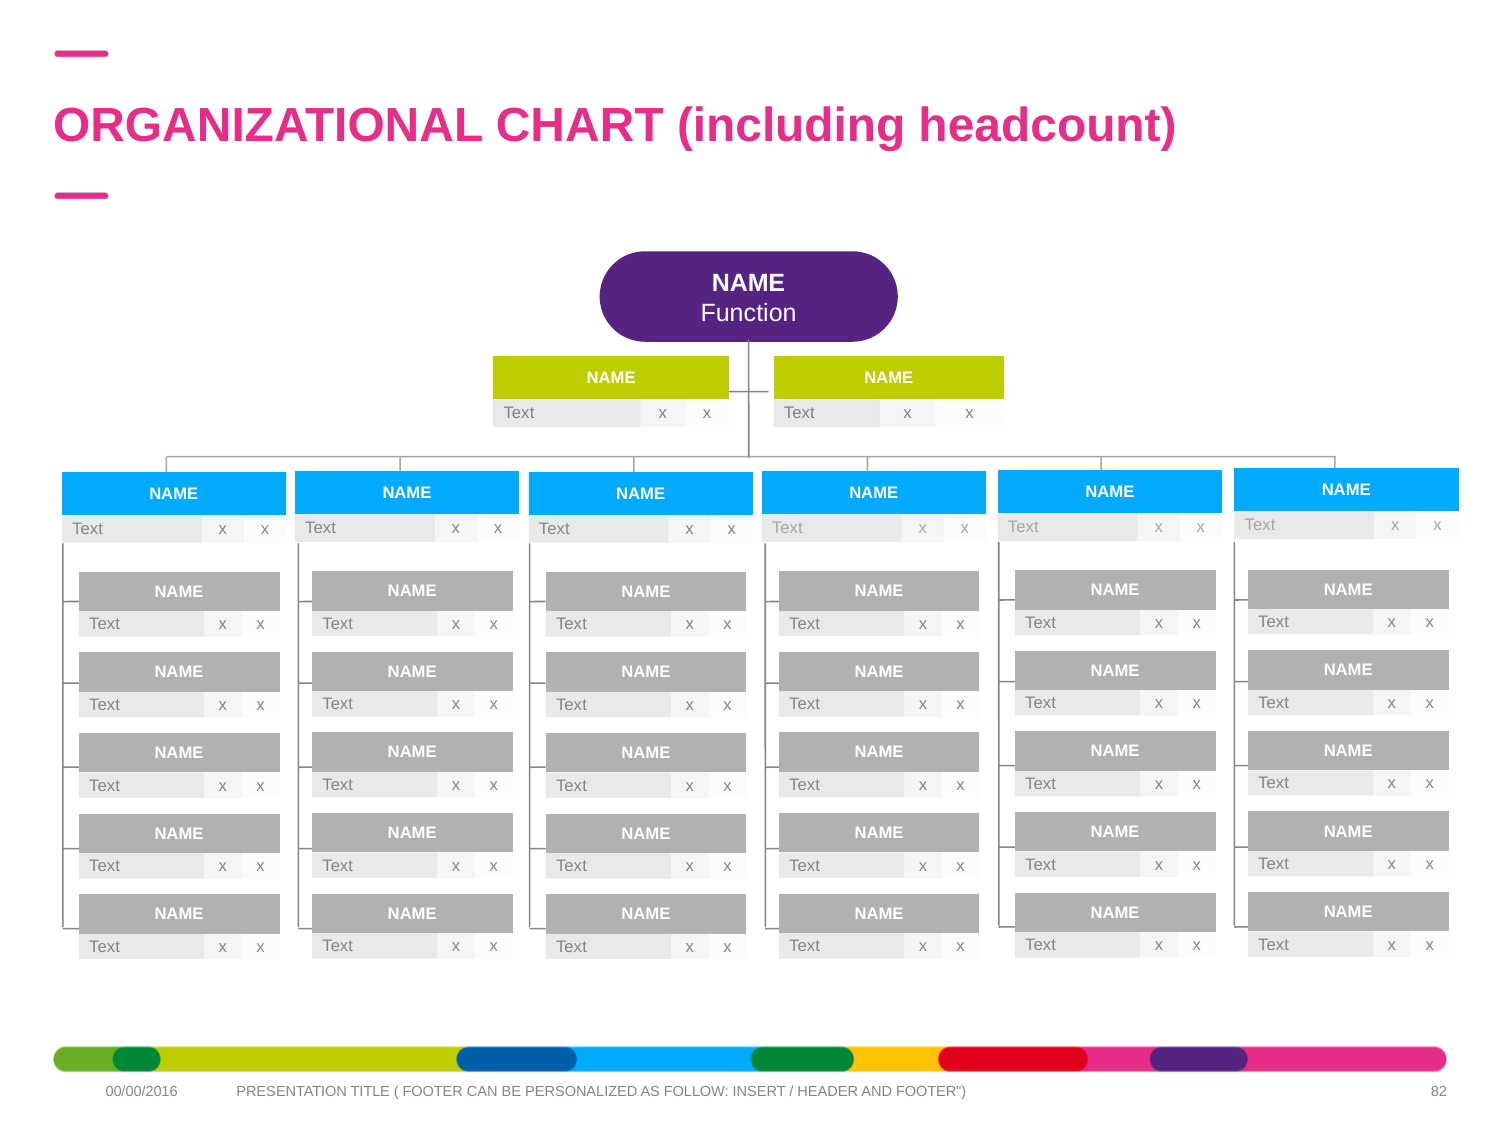

# ORGANIZATIONAL CHART (including headcount)
NAME
Function

| NAME |  |  |
| --- | --- | --- |
| Text | x | x |
| NAME |  |  |
| --- | --- | --- |
| Text | x | x |

| NAME |  |  |
| --- | --- | --- |
| Text | x | x |
| NAME |  |  |
| --- | --- | --- |
| Text | x | x |
| NAME |  |  |
| --- | --- | --- |
| Text | x | x |
| NAME |  |  |
| --- | --- | --- |
| Text | x | x |
| NAME |  |  |
| --- | --- | --- |
| Text | x | x |
| NAME |  |  |
| --- | --- | --- |
| Text | x | x |

| NAME |  |  |
| --- | --- | --- |
| Text | x | x |
| NAME |  |  |
| --- | --- | --- |
| Text | x | x |
| NAME |  |  |
| --- | --- | --- |
| Text | x | x |
| NAME |  |  |
| --- | --- | --- |
| Text | x | x |
| NAME |  |  |
| --- | --- | --- |
| Text | x | x |
| NAME |  |  |
| --- | --- | --- |
| Text | x | x |
| NAME |  |  |
| --- | --- | --- |
| Text | x | x |
| NAME |  |  |
| --- | --- | --- |
| Text | x | x |
| NAME |  |  |
| --- | --- | --- |
| Text | x | x |
| NAME |  |  |
| --- | --- | --- |
| Text | x | x |
| NAME |  |  |
| --- | --- | --- |
| Text | x | x |
| NAME |  |  |
| --- | --- | --- |
| Text | x | x |
| NAME |  |  |
| --- | --- | --- |
| Text | x | x |
| NAME |  |  |
| --- | --- | --- |
| Text | x | x |
| NAME |  |  |
| --- | --- | --- |
| Text | x | x |
| NAME |  |  |
| --- | --- | --- |
| Text | x | x |
| NAME |  |  |
| --- | --- | --- |
| Text | x | x |
| NAME |  |  |
| --- | --- | --- |
| Text | x | x |
| NAME |  |  |
| --- | --- | --- |
| Text | x | x |
| NAME |  |  |
| --- | --- | --- |
| Text | x | x |
| NAME |  |  |
| --- | --- | --- |
| Text | x | x |
| NAME |  |  |
| --- | --- | --- |
| Text | x | x |
| NAME |  |  |
| --- | --- | --- |
| Text | x | x |
| NAME |  |  |
| --- | --- | --- |
| Text | x | x |
| NAME |  |  |
| --- | --- | --- |
| Text | x | x |
| NAME |  |  |
| --- | --- | --- |
| Text | x | x |
| NAME |  |  |
| --- | --- | --- |
| Text | x | x |
| NAME |  |  |
| --- | --- | --- |
| Text | x | x |
| NAME |  |  |
| --- | --- | --- |
| Text | x | x |
| NAME |  |  |
| --- | --- | --- |
| Text | x | x |
82
00/00/2016
PRESENTATION TITLE ( FOOTER CAN BE PERSONALIZED AS FOLLOW: INSERT / HEADER AND FOOTER")